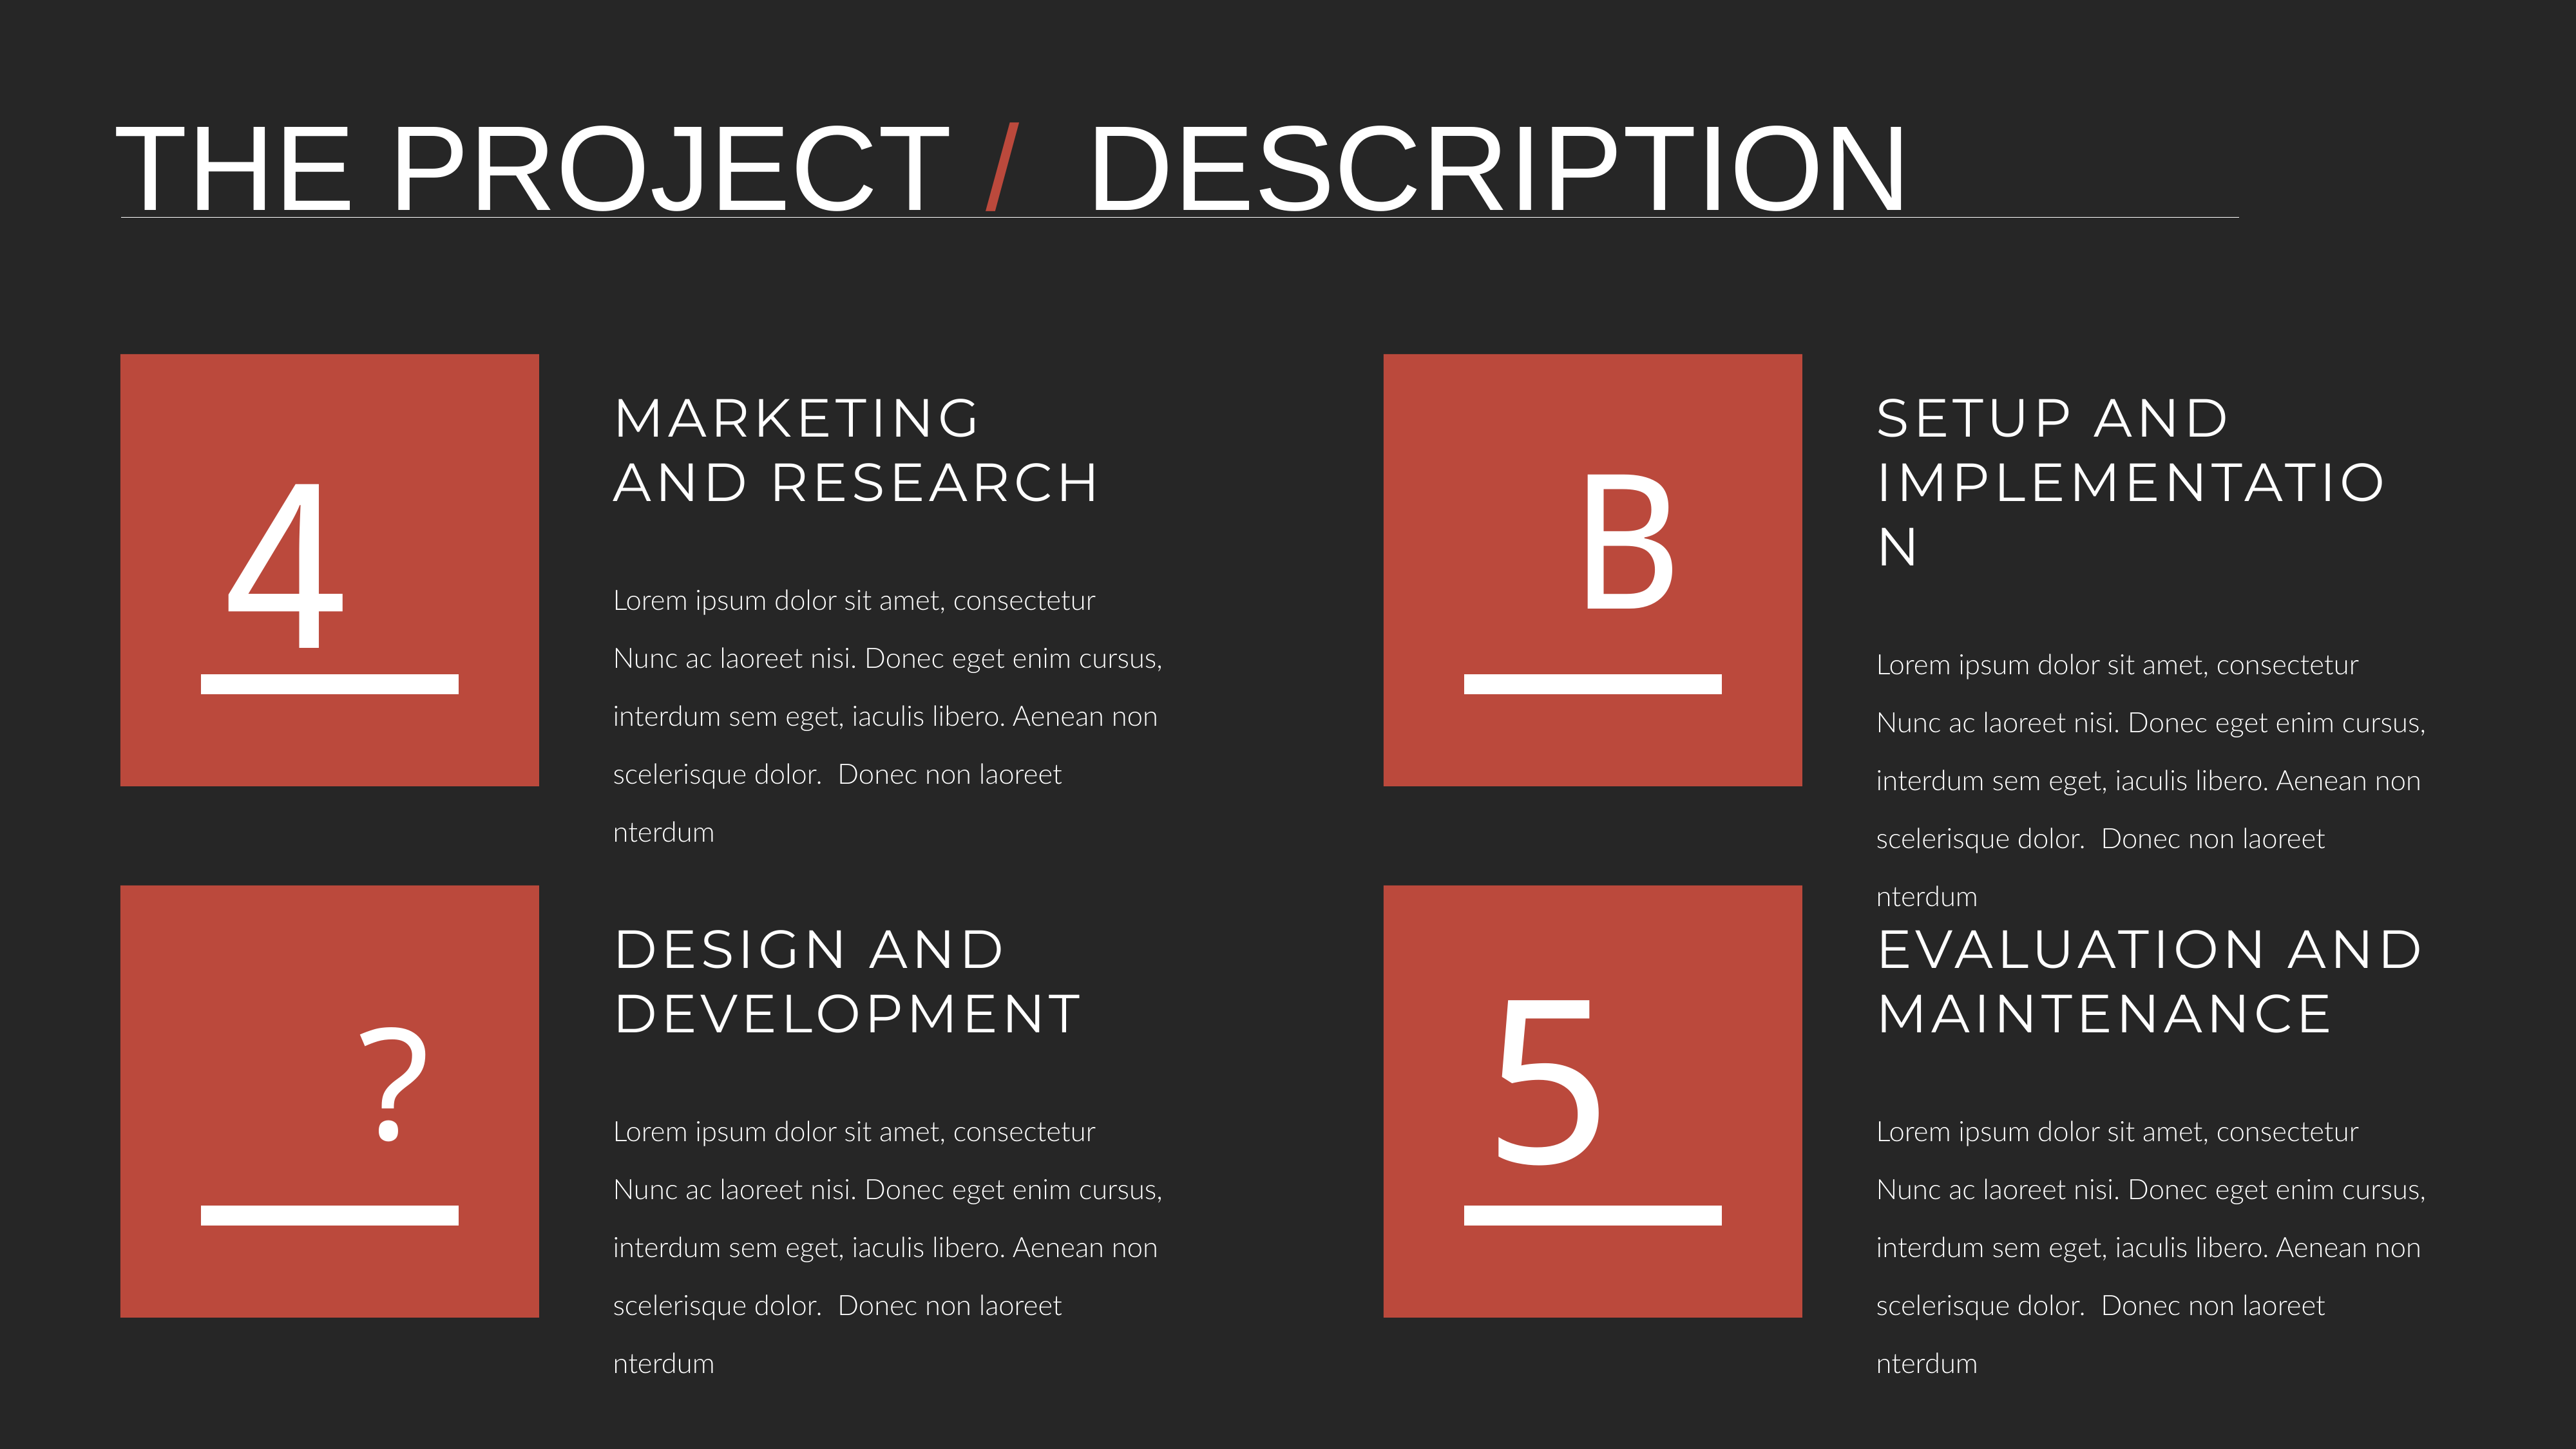

THE PROJECT /  DESCRIPTION
 4

SETUP AND
IMPLEMENTATION

Lorem ipsum dolor sit amet, consectetur Nunc ac laoreet nisi. Donec eget enim cursus, interdum sem eget, iaculis libero. Aenean non scelerisque dolor.  Donec non laoreet nterdum
 B
MARKETING
AND RESEARCH

Lorem ipsum dolor sit amet, consectetur Nunc ac laoreet nisi. Donec eget enim cursus, interdum sem eget, iaculis libero. Aenean non scelerisque dolor.  Donec non laoreet nterdum
 5

EVALUATION AND
MAINTENANCE

Lorem ipsum dolor sit amet, consectetur Nunc ac laoreet nisi. Donec eget enim cursus, interdum sem eget, iaculis libero. Aenean non scelerisque dolor.  Donec non laoreet nterdum

DESIGN AND
DEVELOPMENT

Lorem ipsum dolor sit amet, consectetur Nunc ac laoreet nisi. Donec eget enim cursus, interdum sem eget, iaculis libero. Aenean non scelerisque dolor.  Donec non laoreet nterdum
 ?